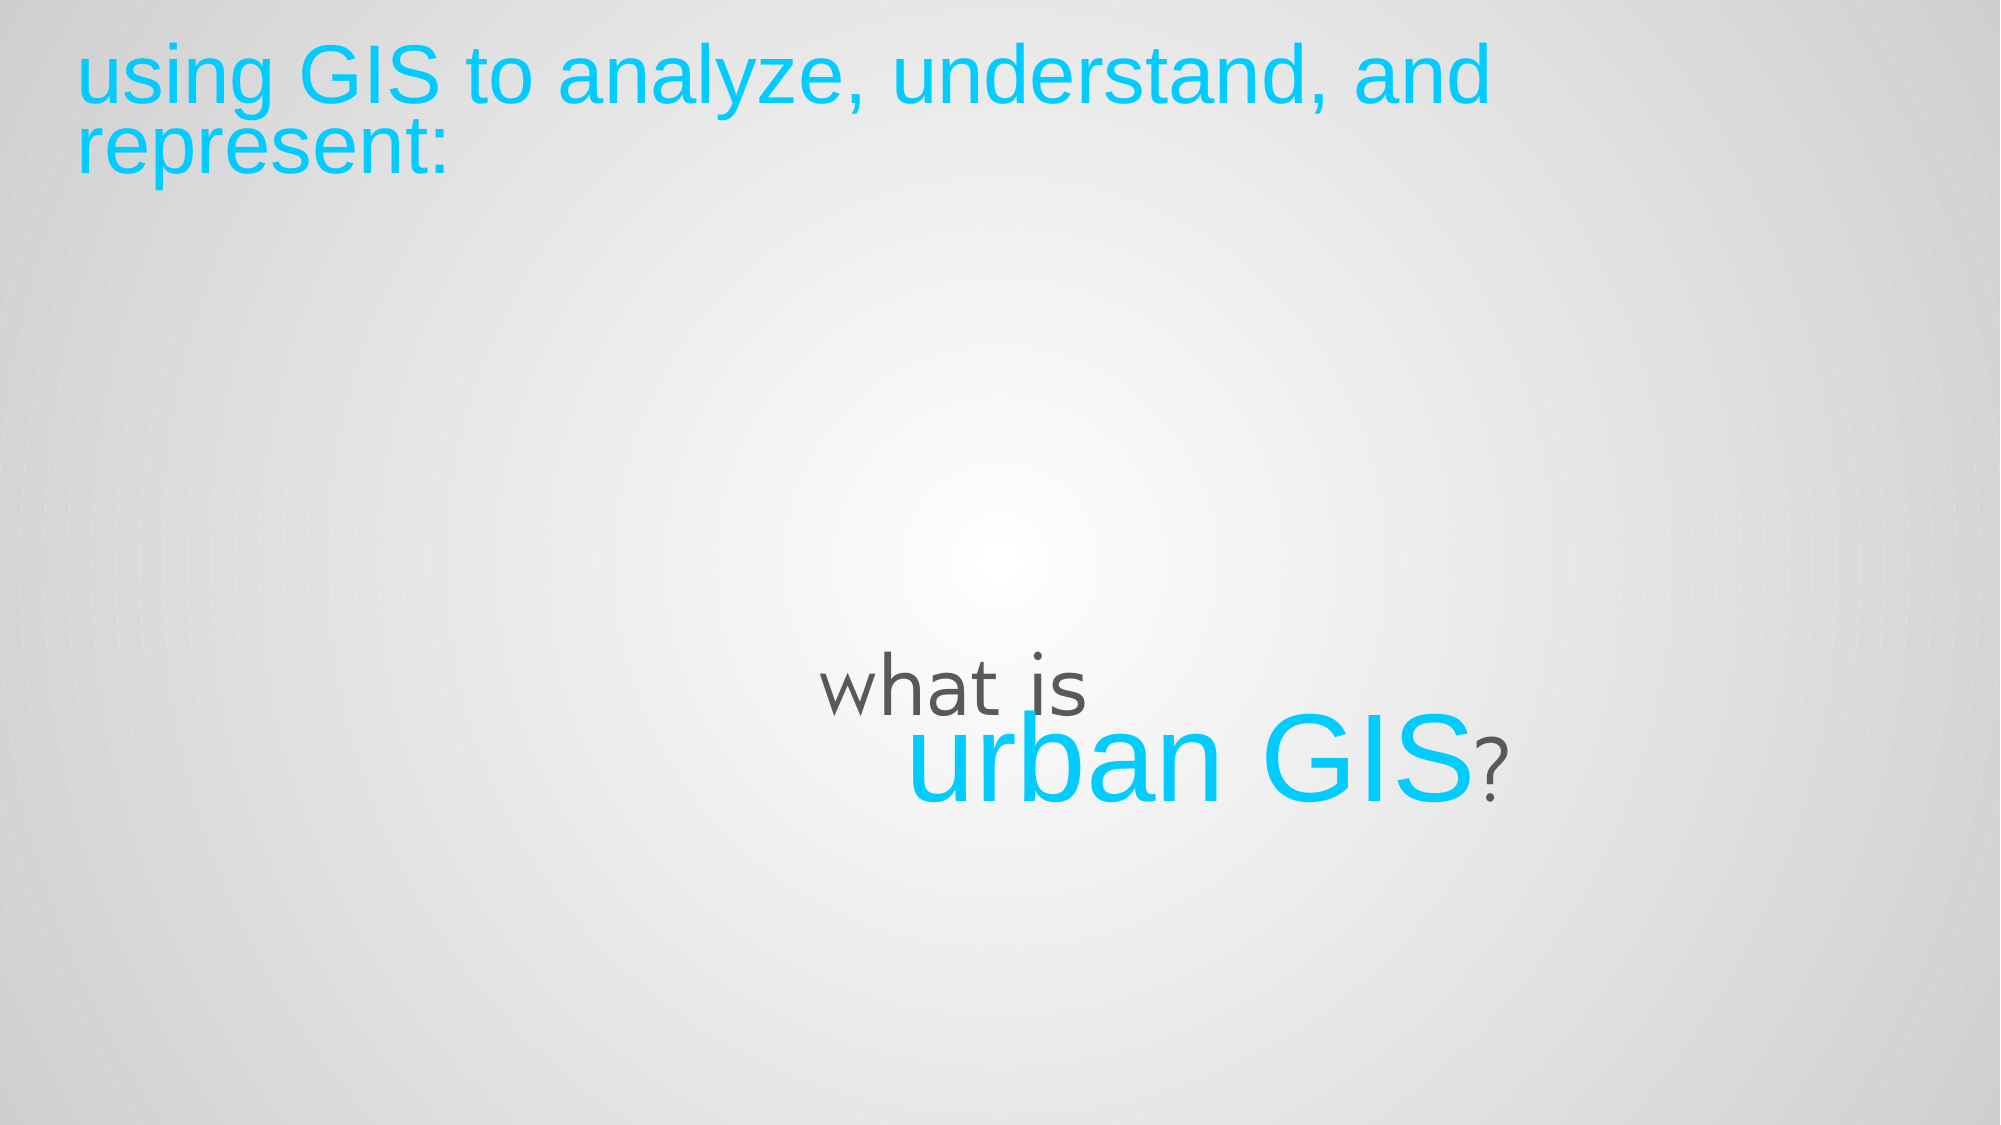

using GIS to analyze, understand, and represent:
what is
urban GIS?